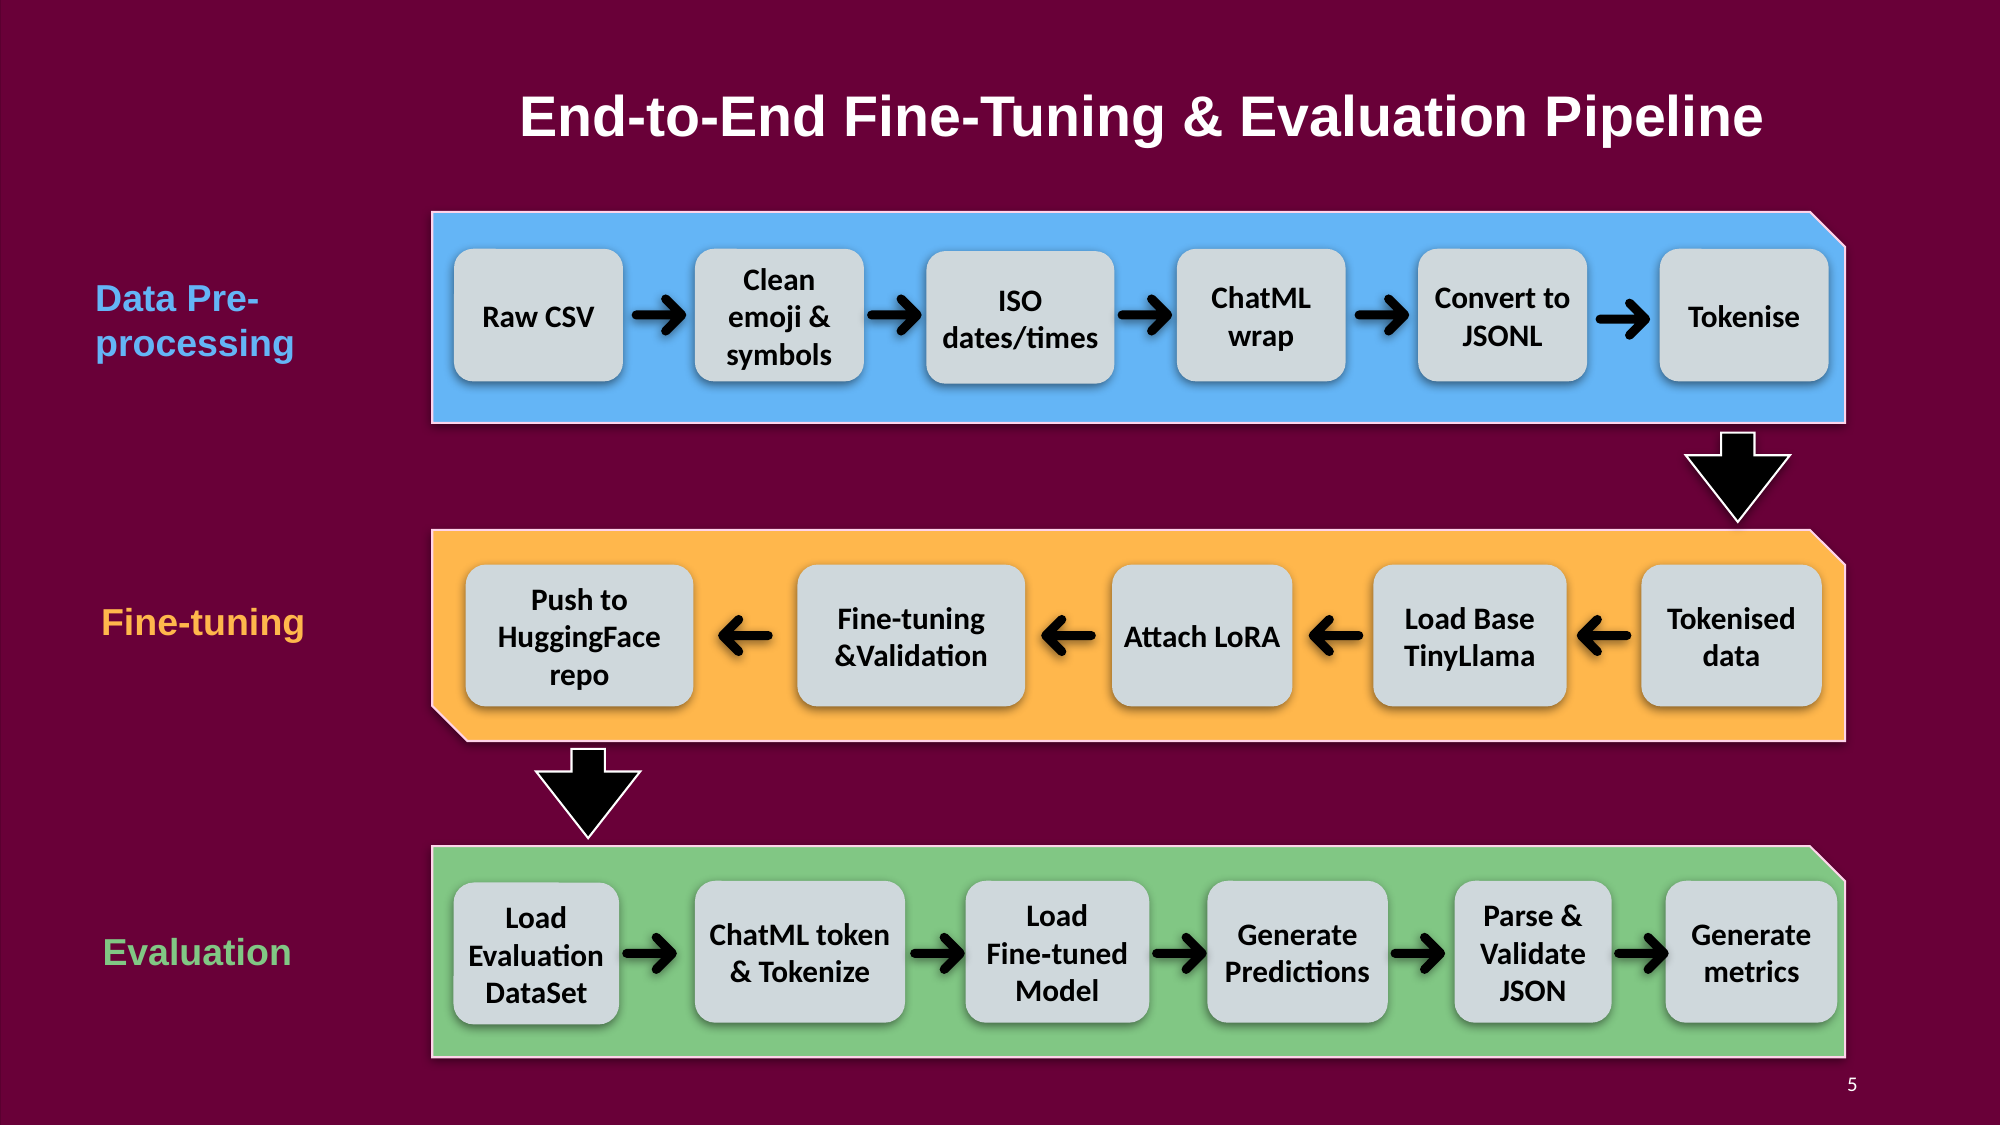

End-to-End Fine-Tuning & Evaluation Pipeline

Raw CSV
Clean emoji & symbols
ChatML wrap
Convert to JSONL
Tokenise
ISO dates/times

Data Pre-processing

Push to HuggingFace repo
Fine-tuning &Validation
Attach LoRA
Load Base TinyLlama
Tokenised data
Fine-tuning

ChatML token & Tokenize
Load Fine‑tuned Model
Generate Predictions
Parse & Validate JSON
Generate metrics
Load Evaluation DataSet
Evaluation
5